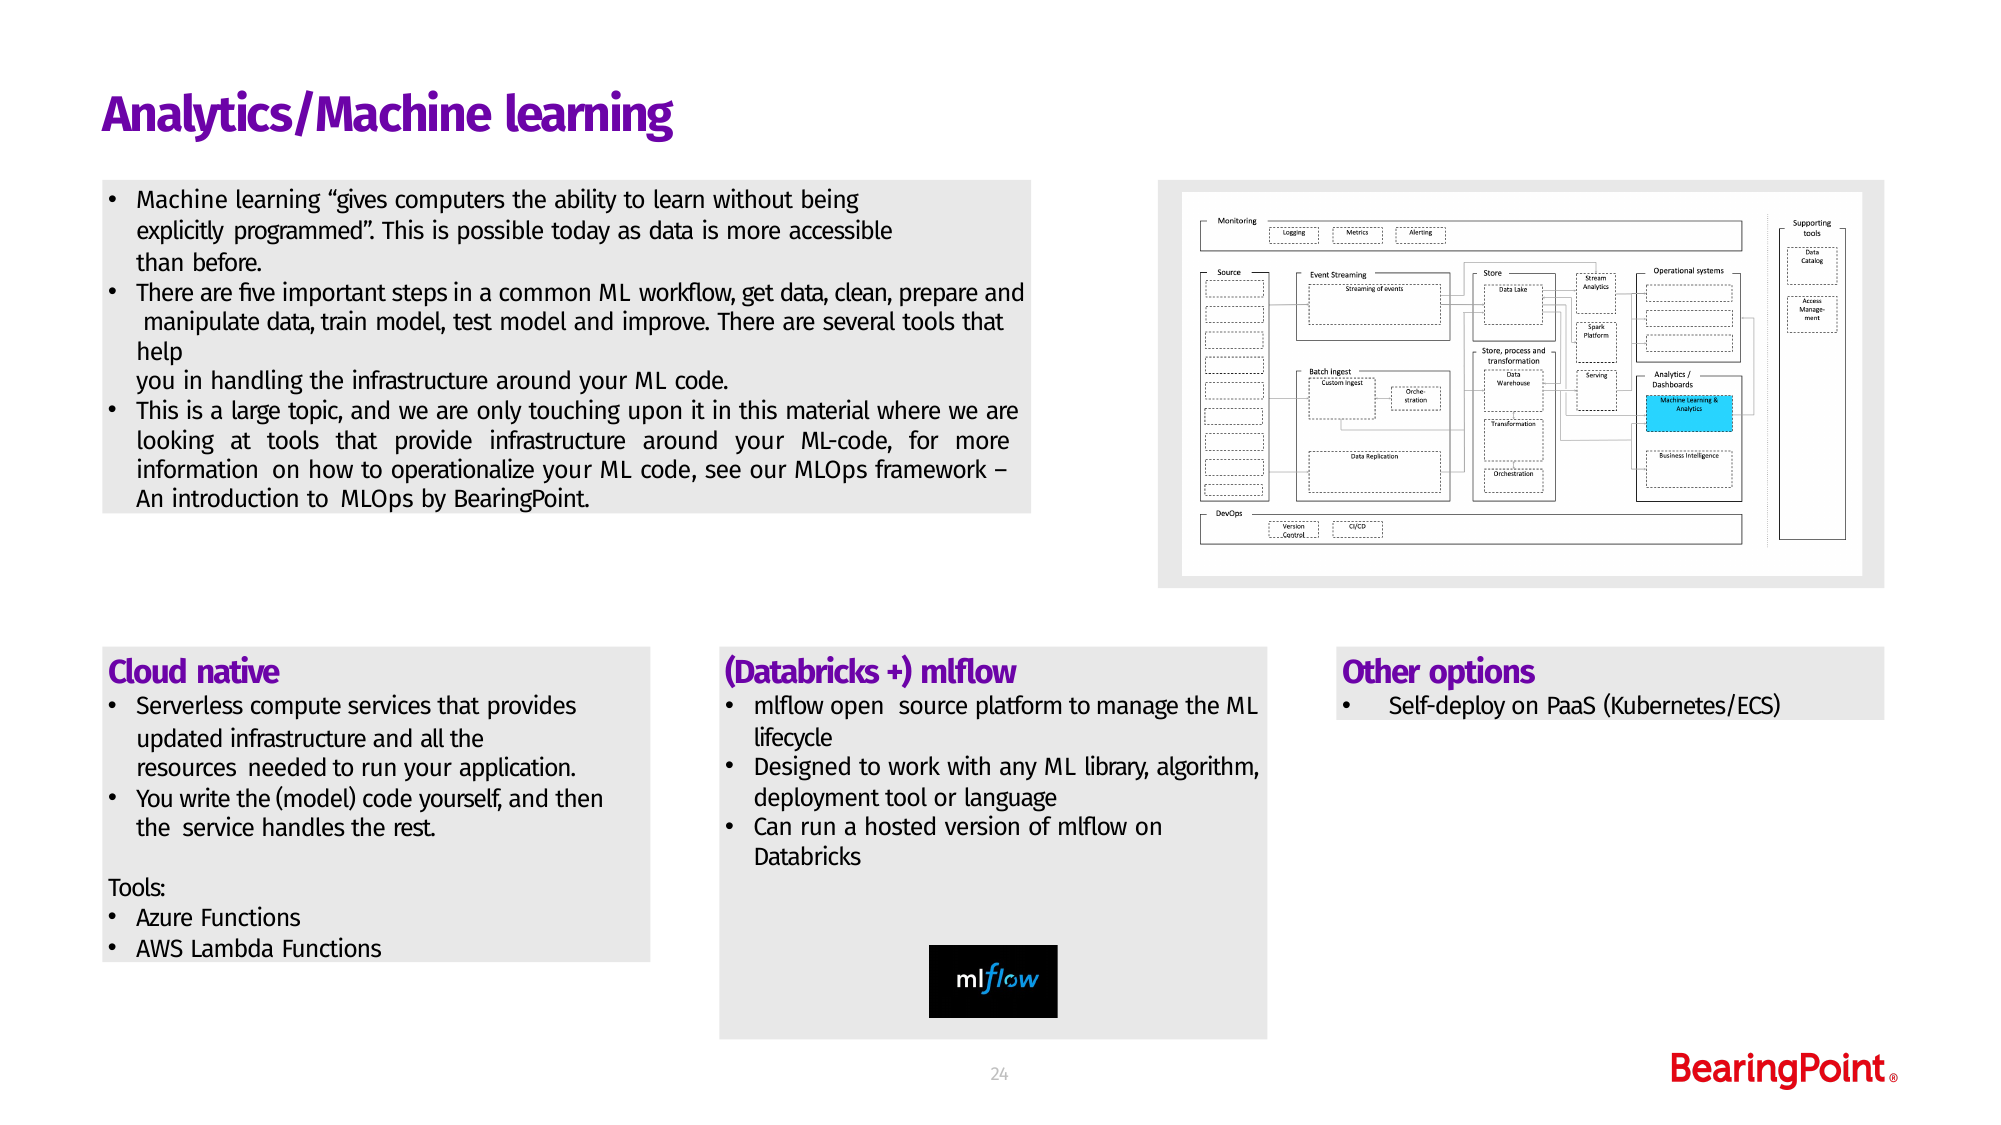

# Analytics/Machine learning
Machine learning “gives computers the ability to learn without being explicitly  programmed”. This is possible today as data is more accessible than before.
There are five important steps in a common ML workflow, get data, clean, prepare and  manipulate data, train model, test model and improve. There are several tools that help
you in handling the infrastructure around your ML code.
This is a large topic, and we are only touching upon it in this material where we are
looking at tools that provide infrastructure around your ML-code, for more information  on how to operationalize your ML code, see our MLOps framework – An introduction to  MLOps by BearingPoint.

Cloud native
Serverless compute services that provides
updated infrastructure and all the resources  needed to run your application.
You write the (model) code yourself, and then the  service handles the rest.

Tools:
Azure Functions
AWS Lambda Functions

(Databricks +) mlflow
mlflow open  source platform to manage the ML
lifecycle
Designed to work with any ML library, algorithm,
deployment tool or language
Can run a hosted version of mlflow on Databricks
Other options
Self-deploy on PaaS (Kubernetes/ECS)

24